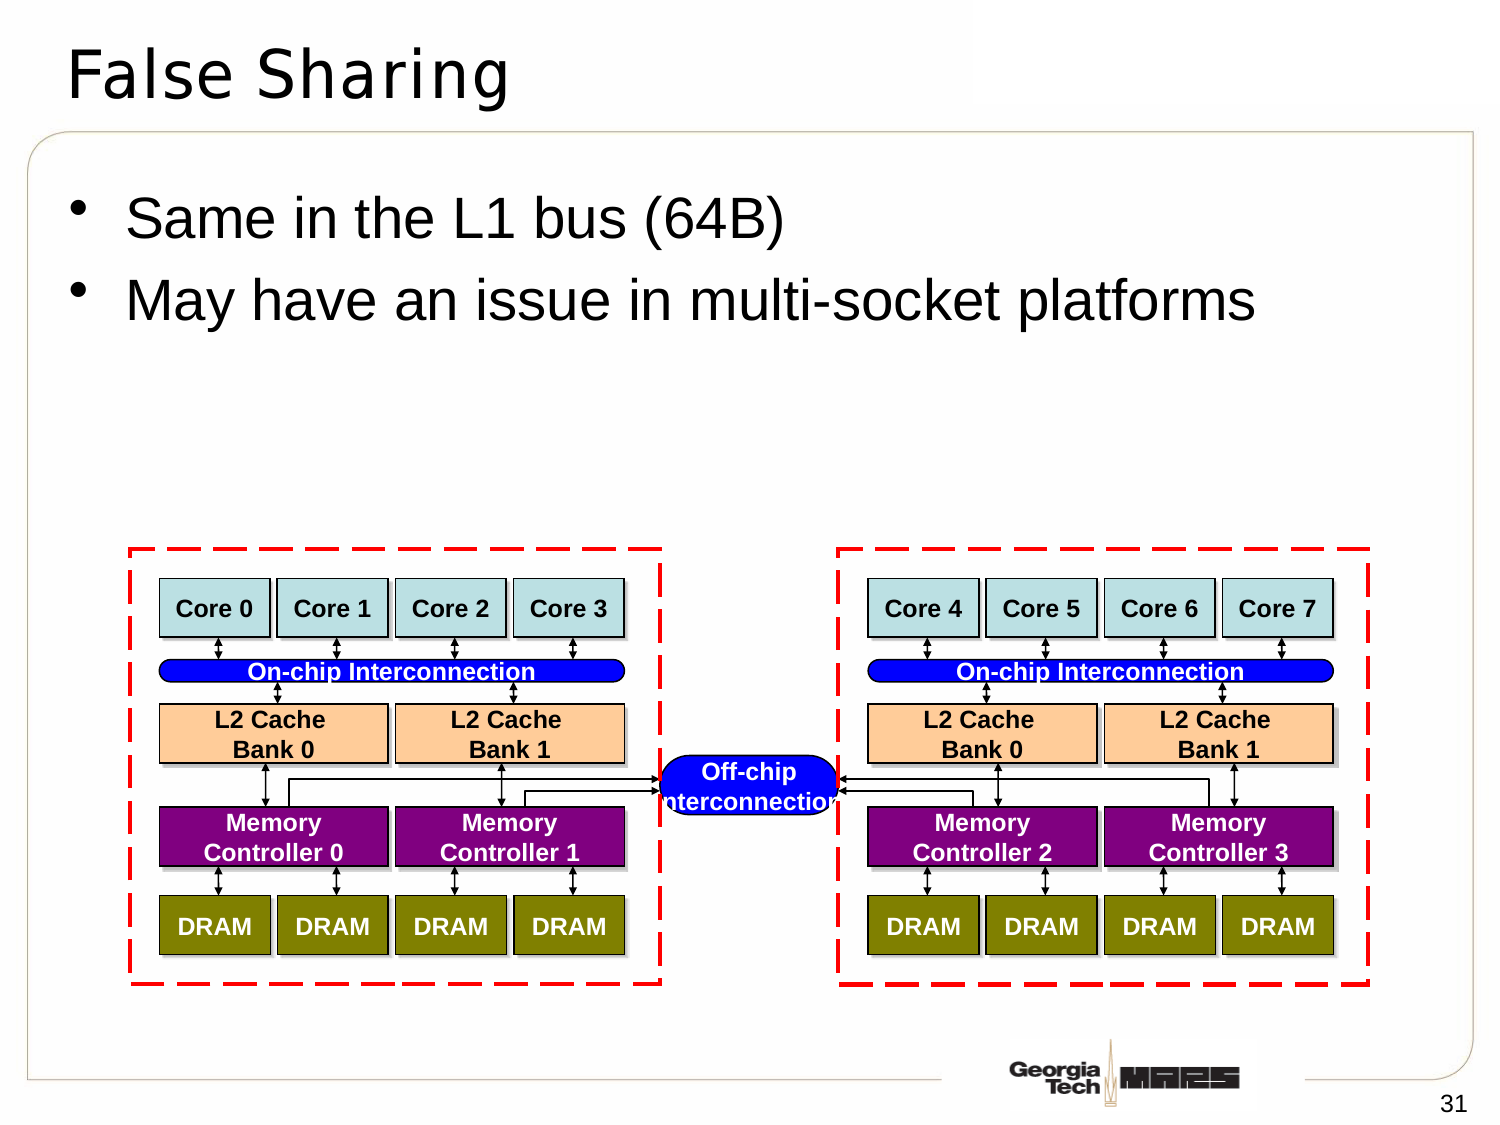

# False Sharing
Same in the L1 bus (64B)
May have an issue in multi-socket platforms

Core 0
Core 1
Core 2
Core 3
Core 4
Core 5
Core 6
Core 7

On-chip Interconnection
On-chip Interconnection

L2 Cache
Bank 0
L2 Cache
Bank 1
L2 Cache
Bank 0
L2 Cache
Bank 1
Off-chip
Interconnection

Memory
Controller 0
Memory
Controller 1
Memory
Controller 2
Memory
Controller 3

DRAM
DRAM
DRAM
DRAM

DRAM
DRAM
DRAM
DRAM